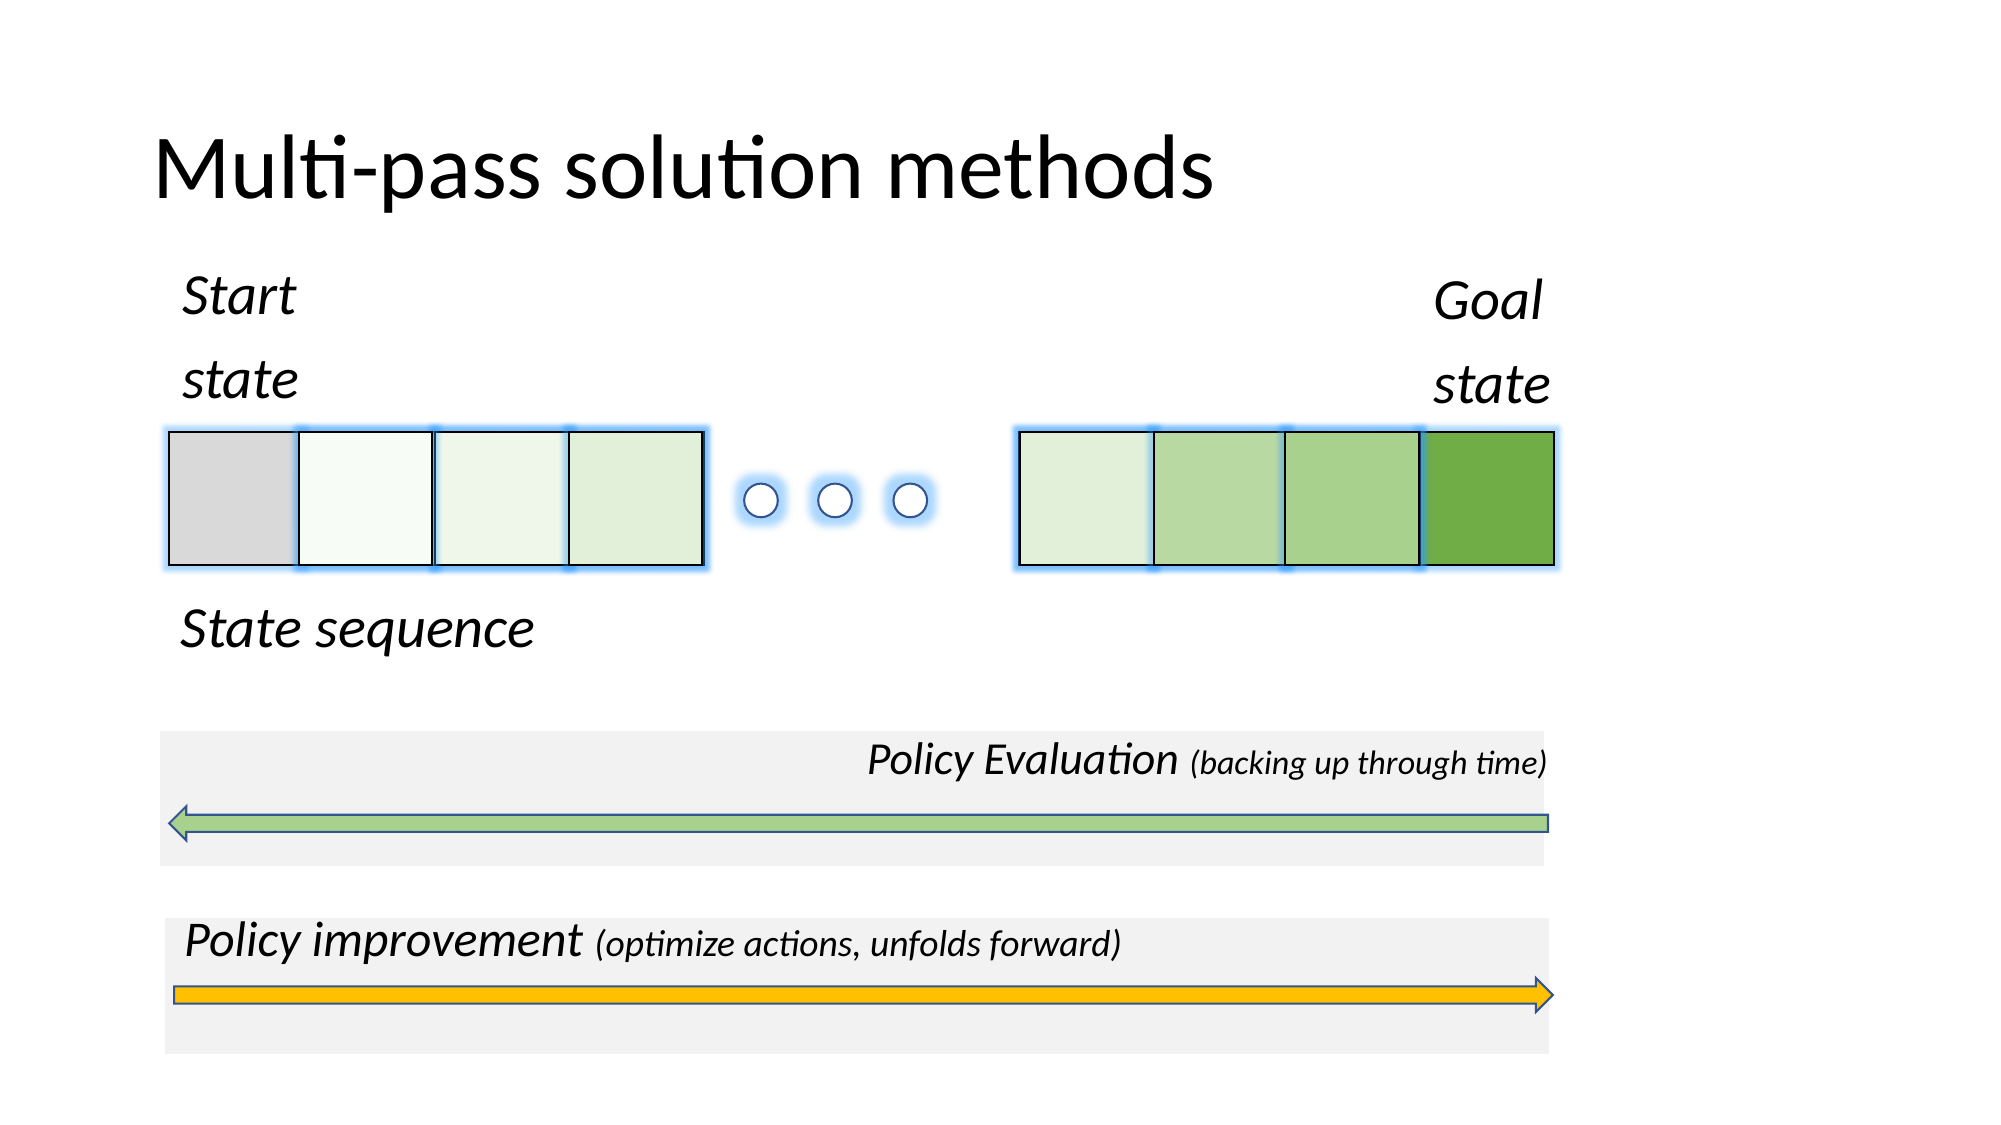

# Multi-pass solution methods
Start
state
Goal
state

State sequence
Policy Evaluation (backing up through time)

Policy improvement (optimize actions, unfolds forward)